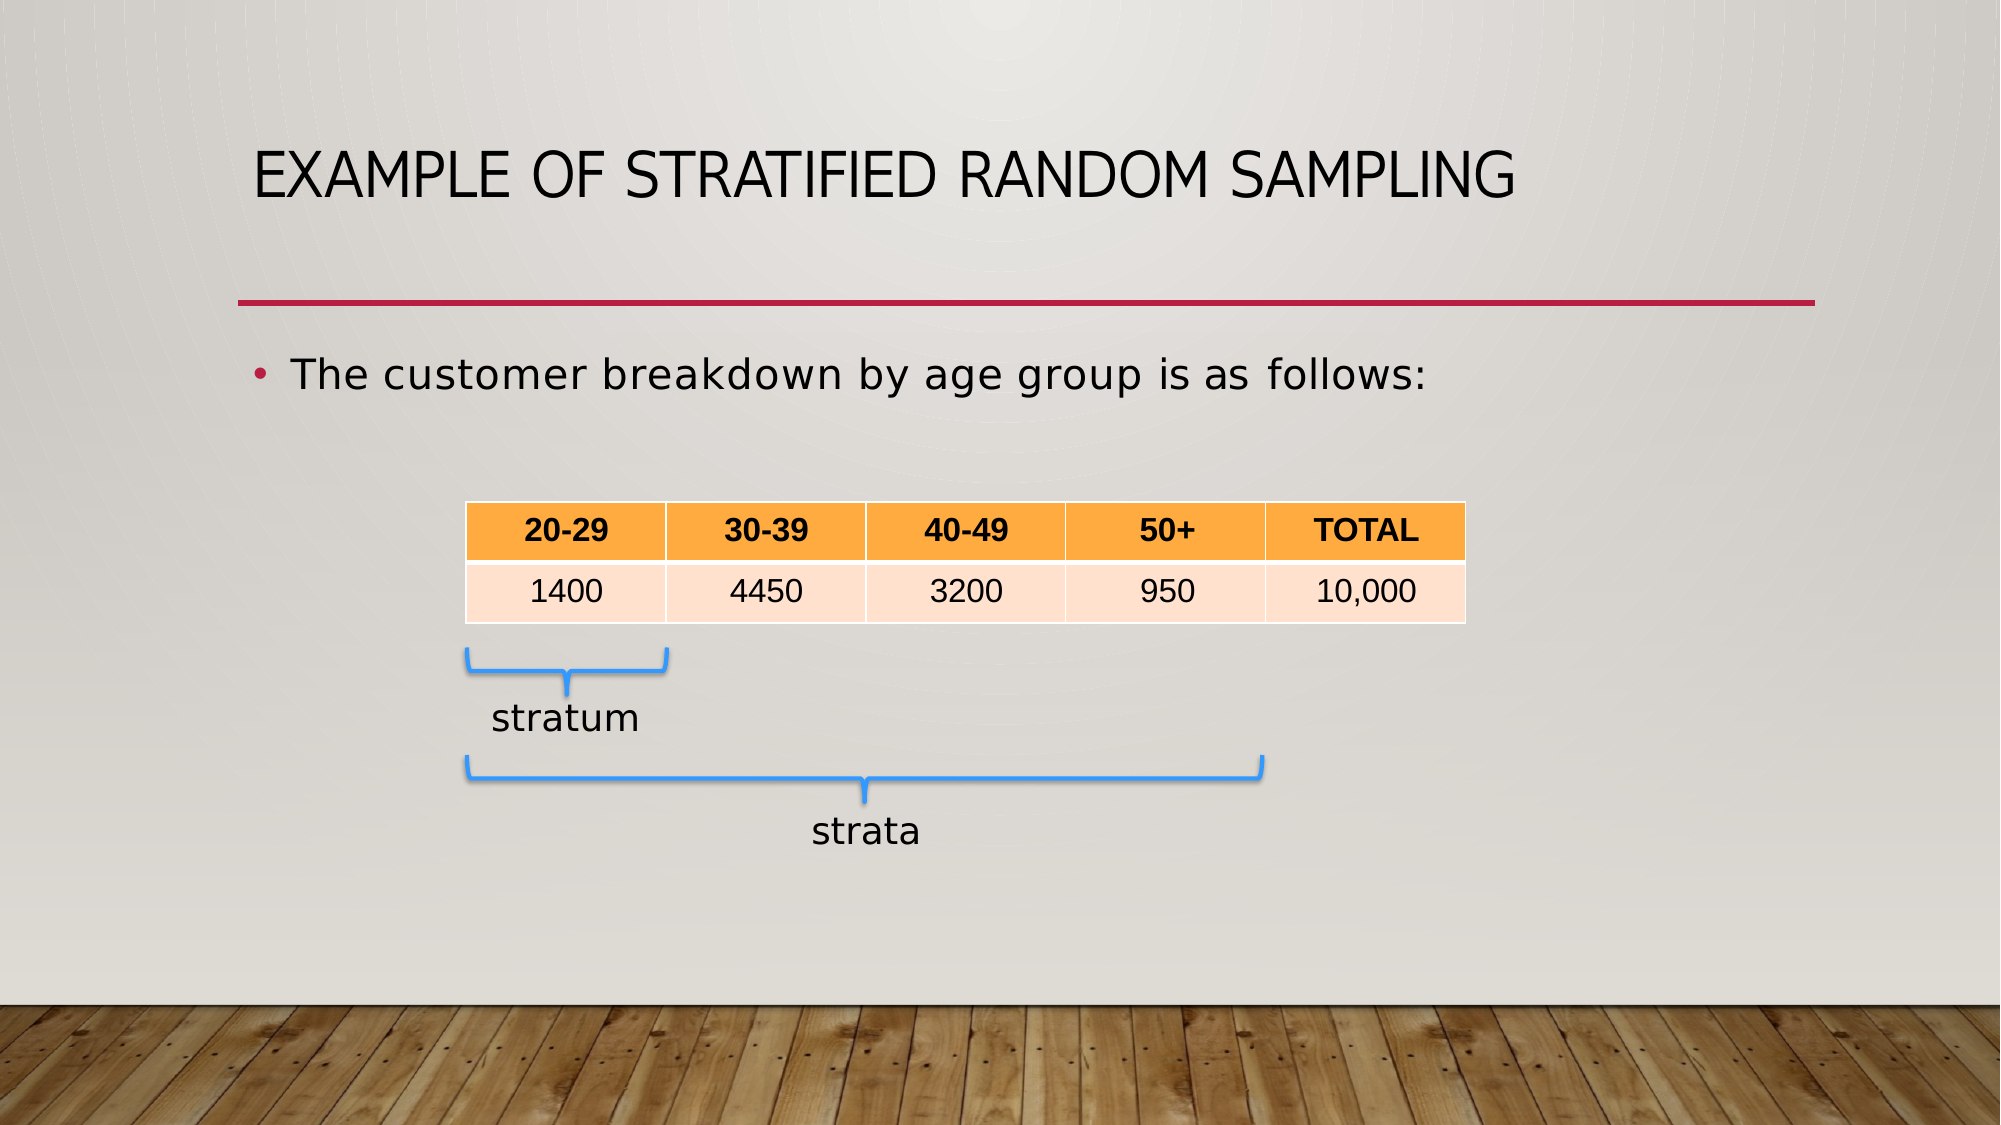

# Example of stratified random sampling
The customer breakdown by age group is as  follows:

| 20-29 | 30-39 | 40-49 | 50+ | TOTAL |
| --- | --- | --- | --- | --- |
| 1400 | 4450 | 3200 | 950 | 10,000 |

stratum

strata